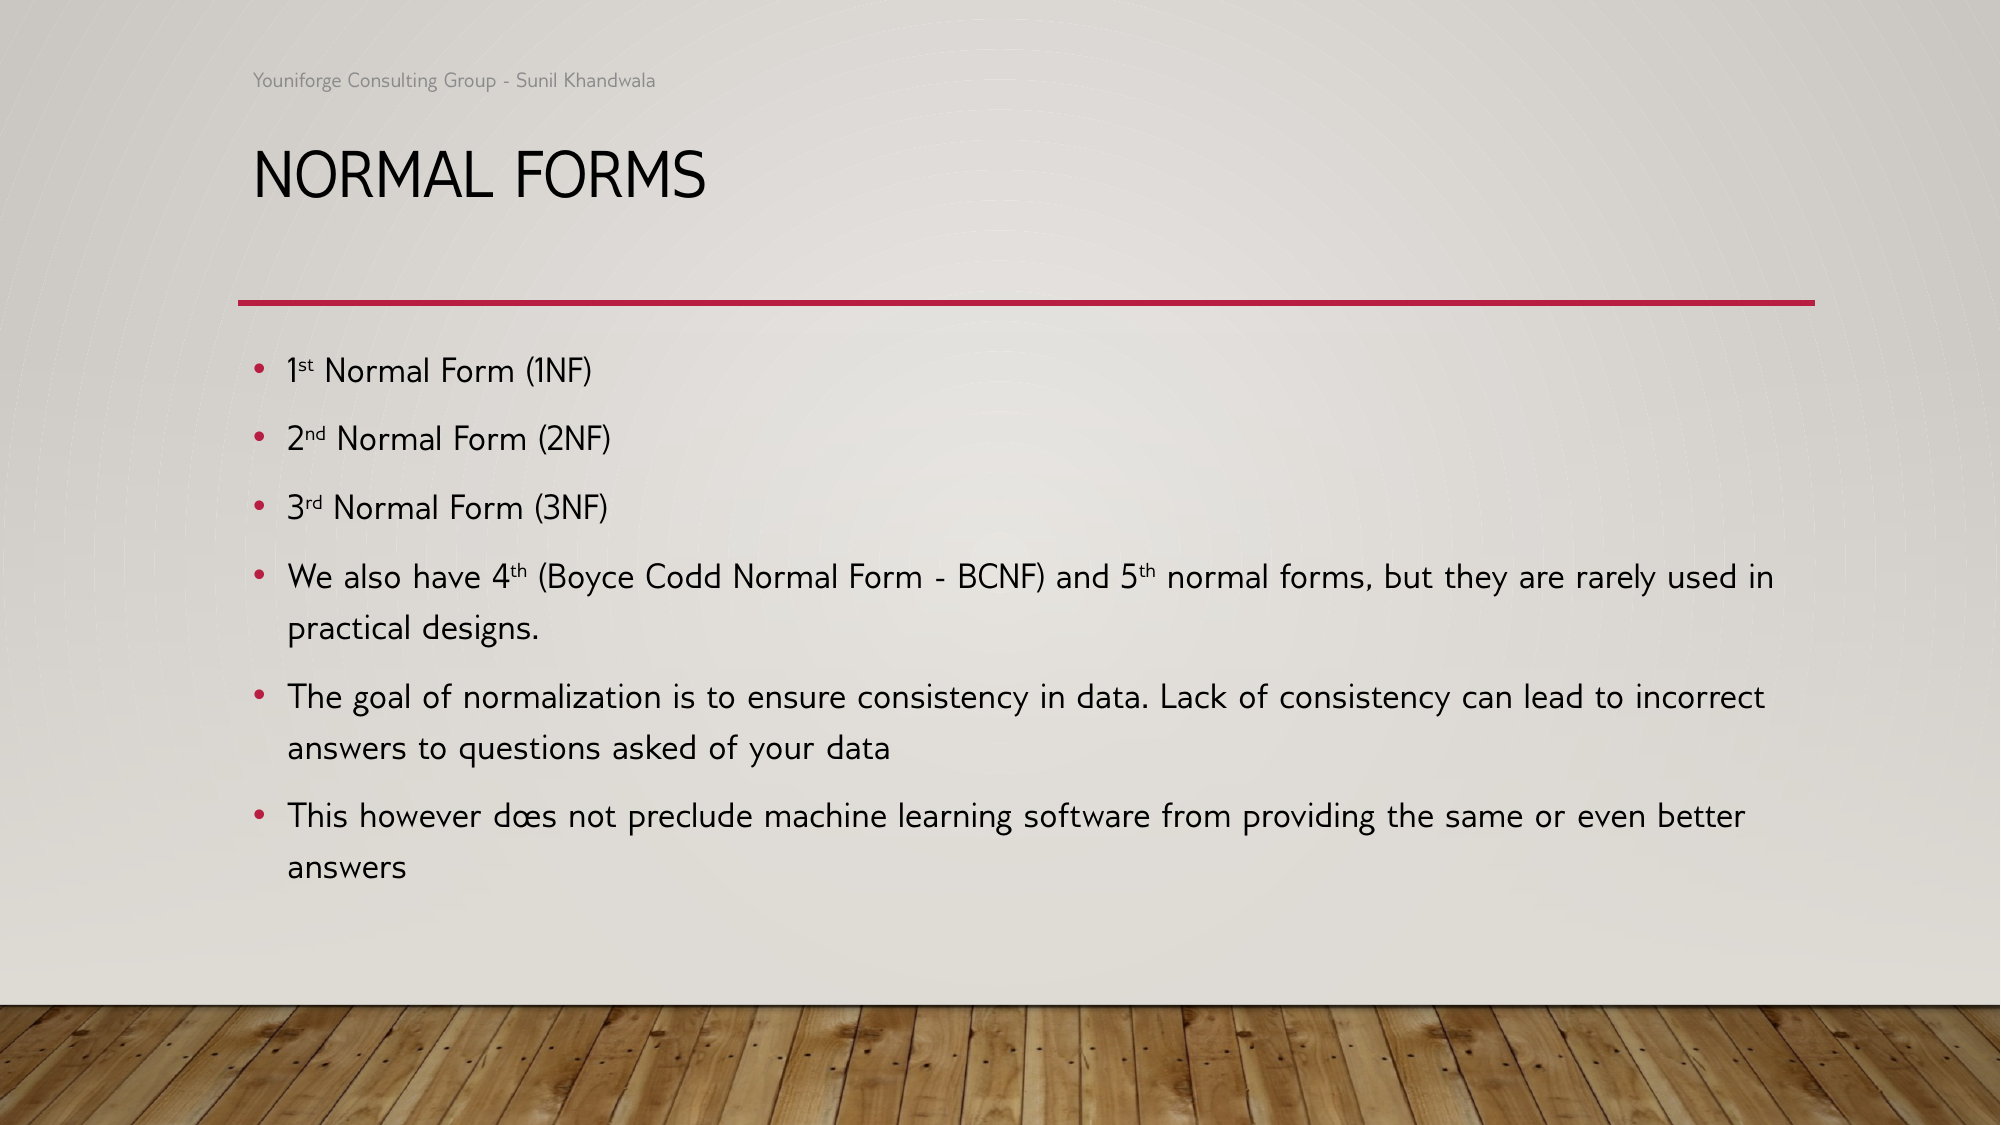

Youniforge Consulting Group - Sunil Khandwala
# NORMAL FORMS
1st Normal Form (1NF)
2nd Normal Form (2NF)
3rd Normal Form (3NF)
We also have 4th (Boyce Codd Normal Form - BCNF) and 5th normal forms, but they are rarely used in practical designs.
The goal of normalization is to ensure consistency in data. Lack of consistency can lead to incorrect answers to questions asked of your data
This however does not preclude machine learning software from providing the same or even better answers